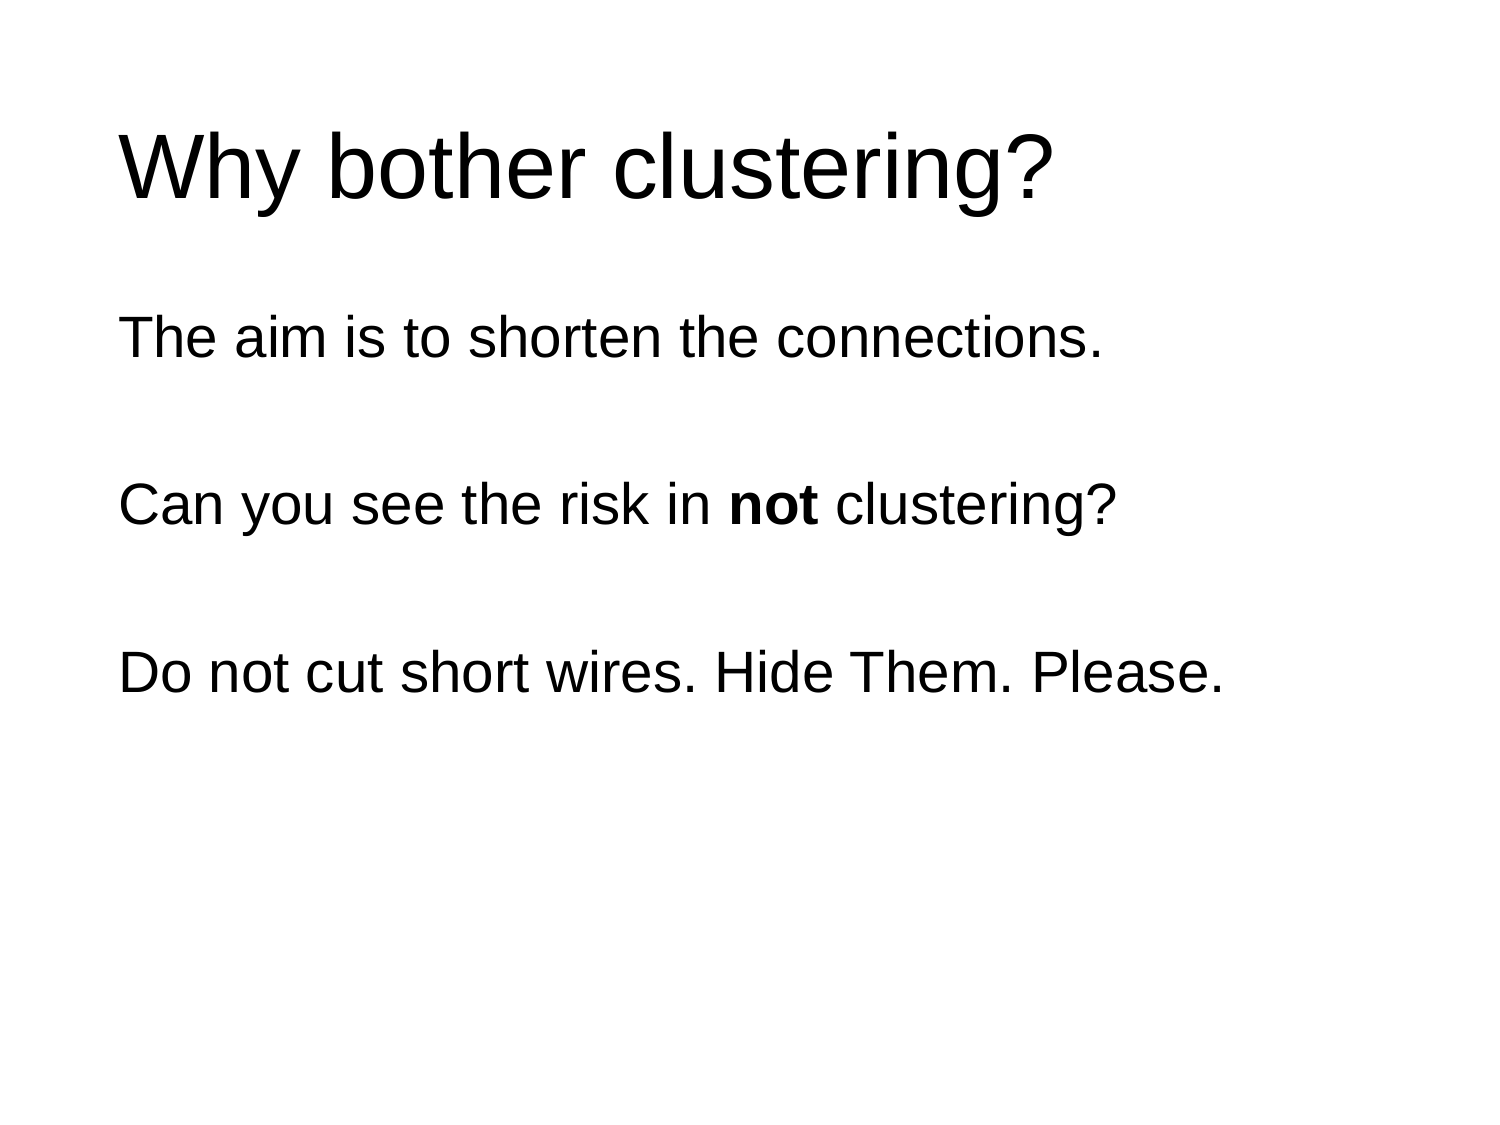

# Why bother clustering?
The aim is to shorten the connections.

Can you see the risk in not clustering?

Do not cut short wires. Hide Them. Please.